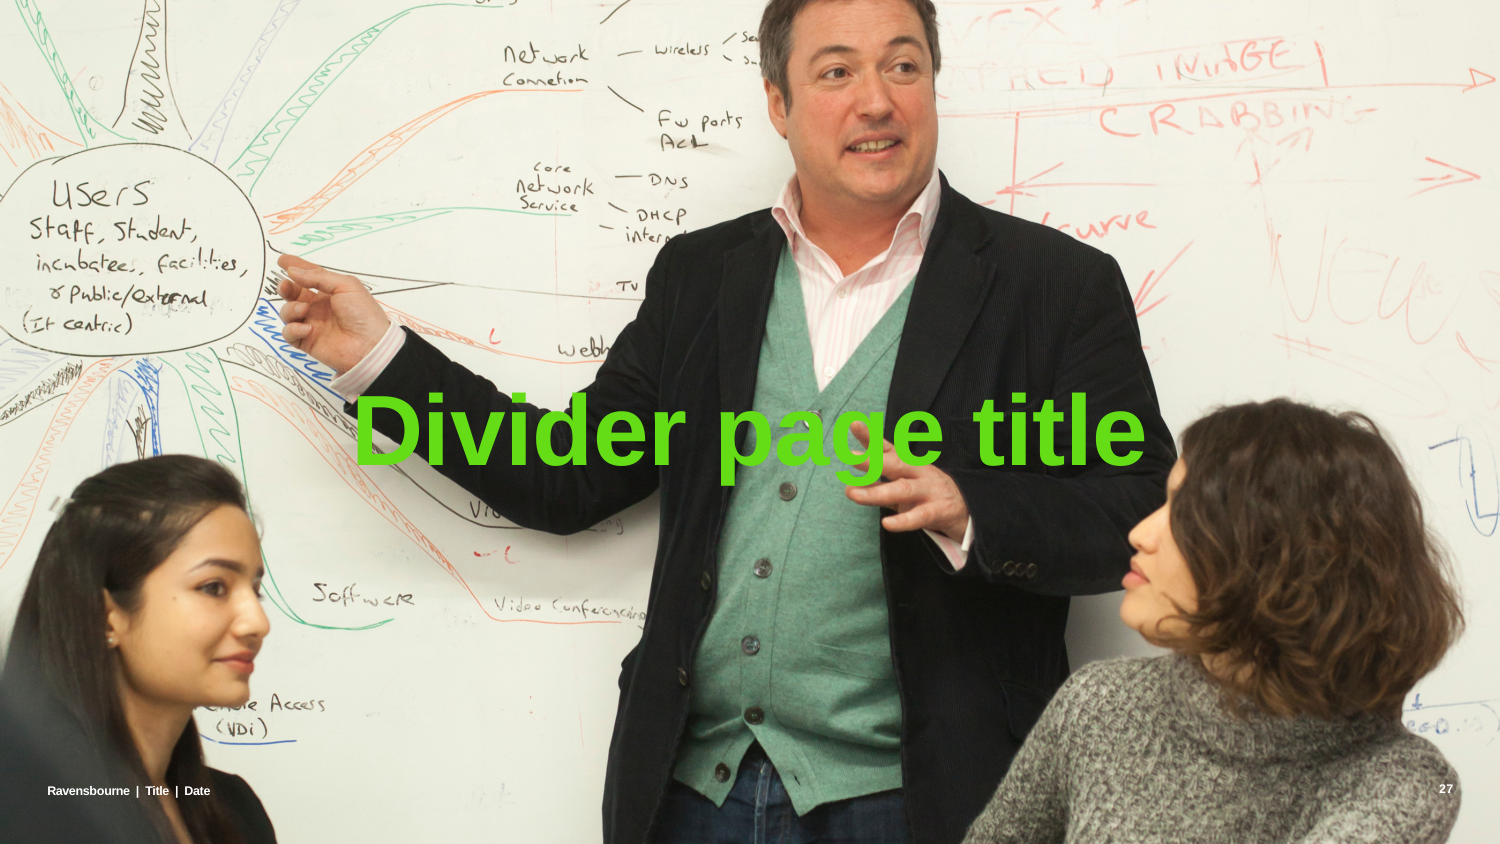

Divider page title
27
Ravensbourne  |  Title  |  Date